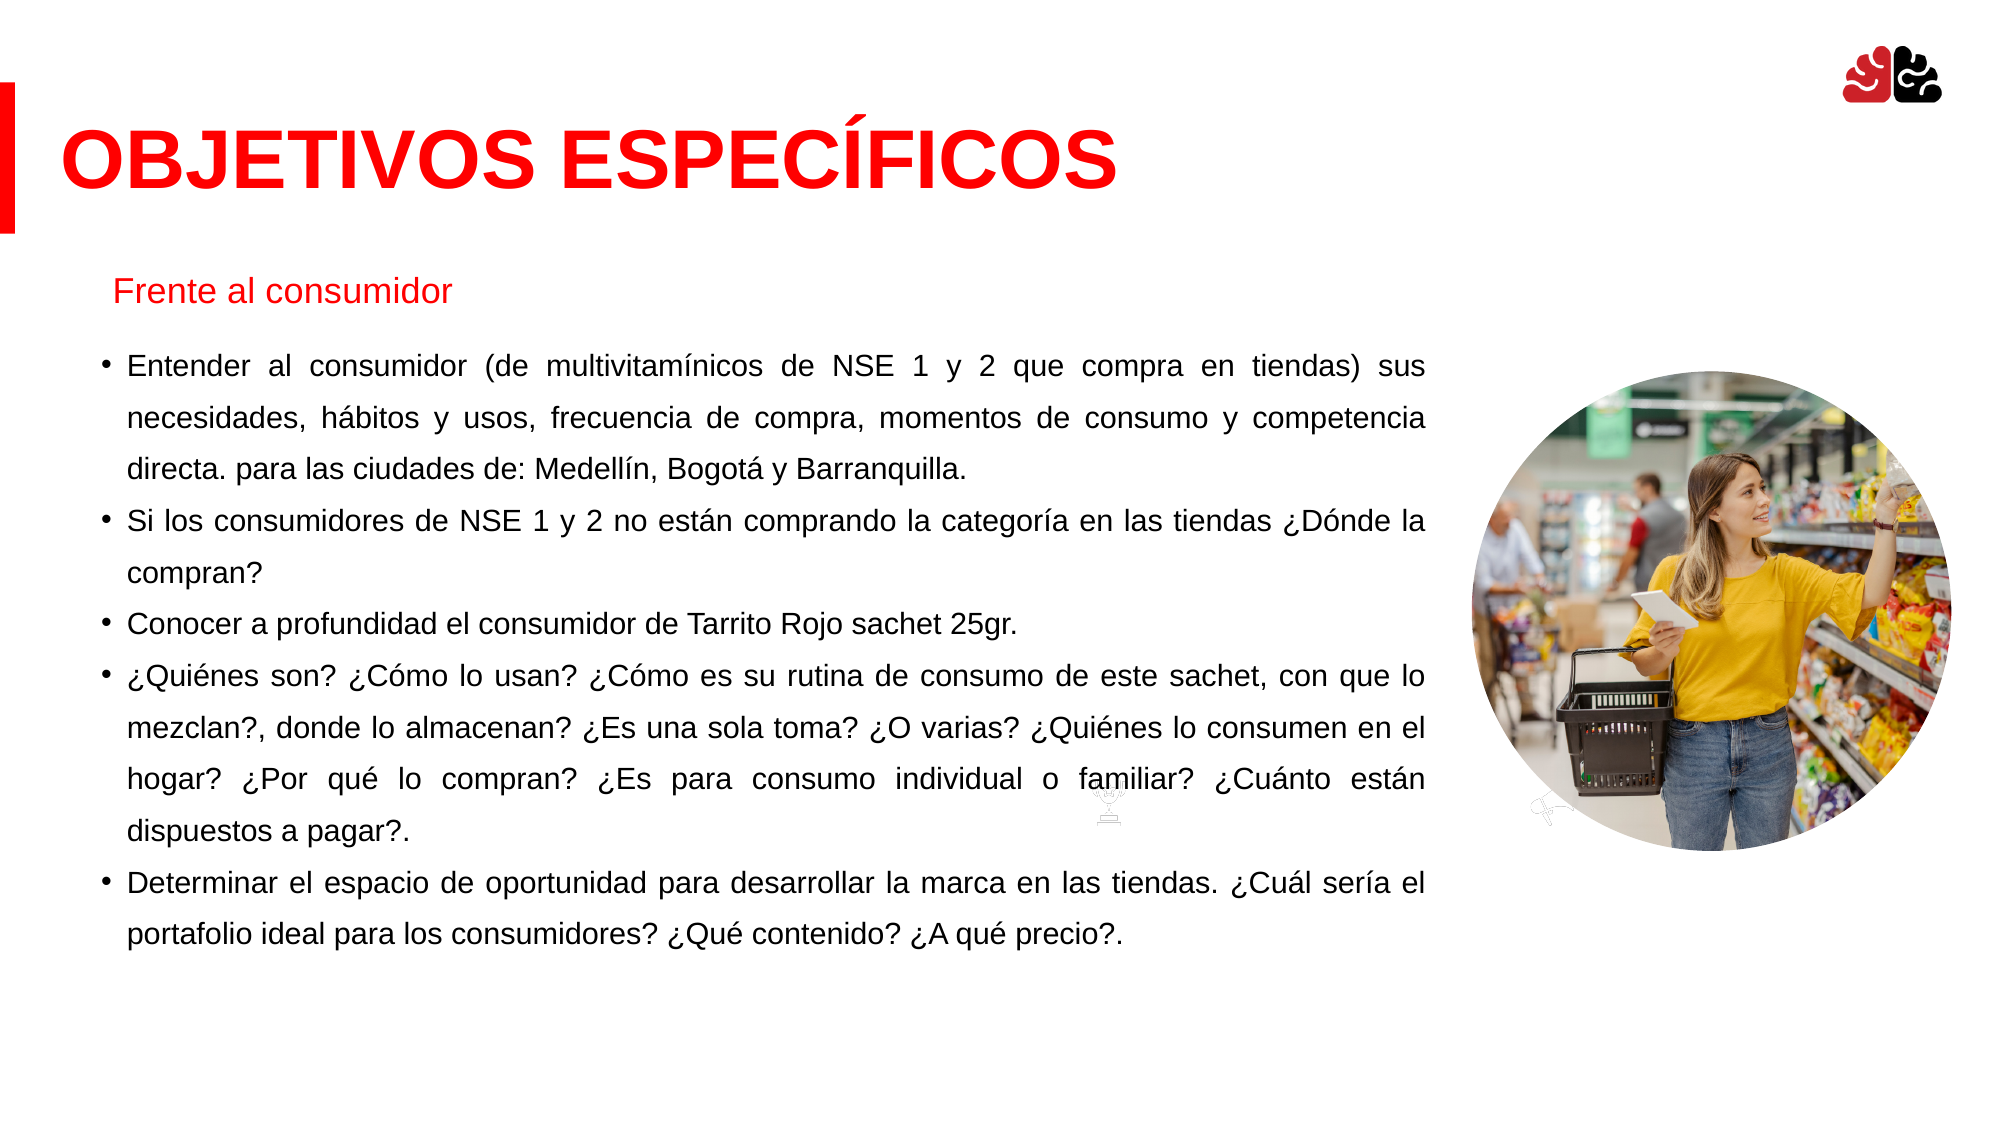

OBJETIVOS ESPECÍFICOS
Frente al consumidor
Entender al consumidor (de multivitamínicos de NSE 1 y 2 que compra en tiendas) sus necesidades, hábitos y usos, frecuencia de compra, momentos de consumo y competencia directa. para las ciudades de: Medellín, Bogotá y Barranquilla.
Si los consumidores de NSE 1 y 2 no están comprando la categoría en las tiendas ¿Dónde la compran?
Conocer a profundidad el consumidor de Tarrito Rojo sachet 25gr.
¿Quiénes son? ¿Cómo lo usan? ¿Cómo es su rutina de consumo de este sachet, con que lo mezclan?, donde lo almacenan? ¿Es una sola toma? ¿O varias? ¿Quiénes lo consumen en el hogar? ¿Por qué lo compran? ¿Es para consumo individual o familiar? ¿Cuánto están dispuestos a pagar?.
Determinar el espacio de oportunidad para desarrollar la marca en las tiendas. ¿Cuál sería el portafolio ideal para los consumidores? ¿Qué contenido? ¿A qué precio?.